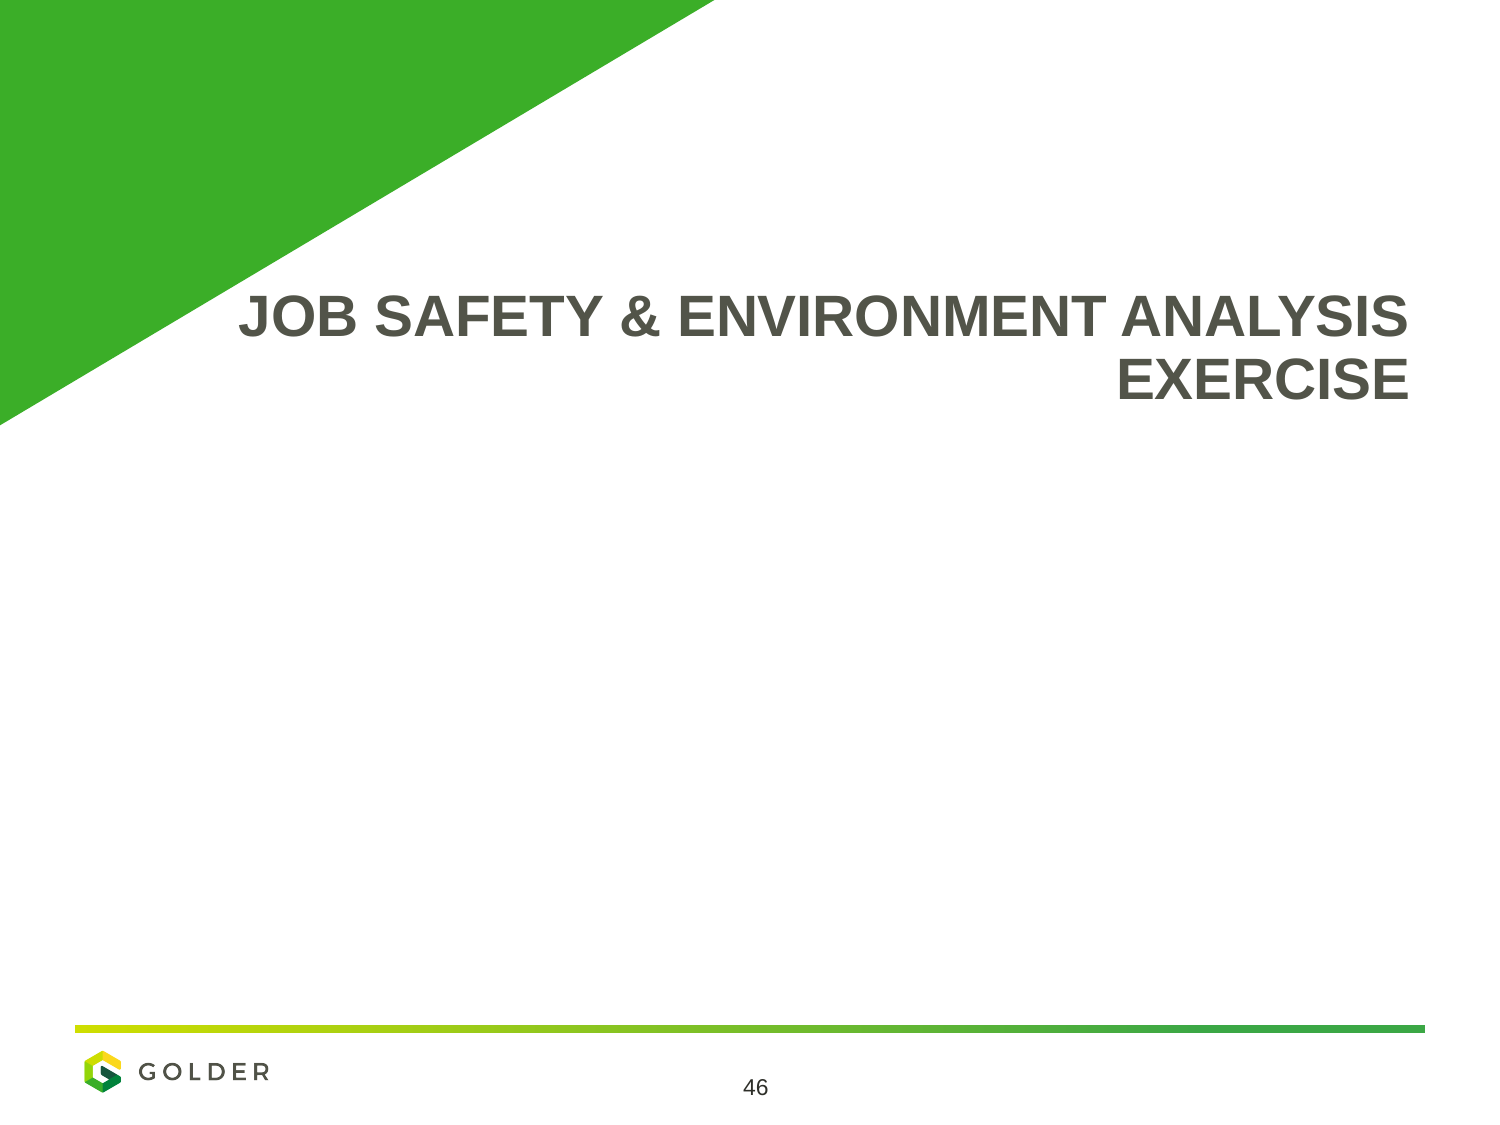

JOB SAFETY & ENVIRONMENT ANALYSIS EXERCISE
46